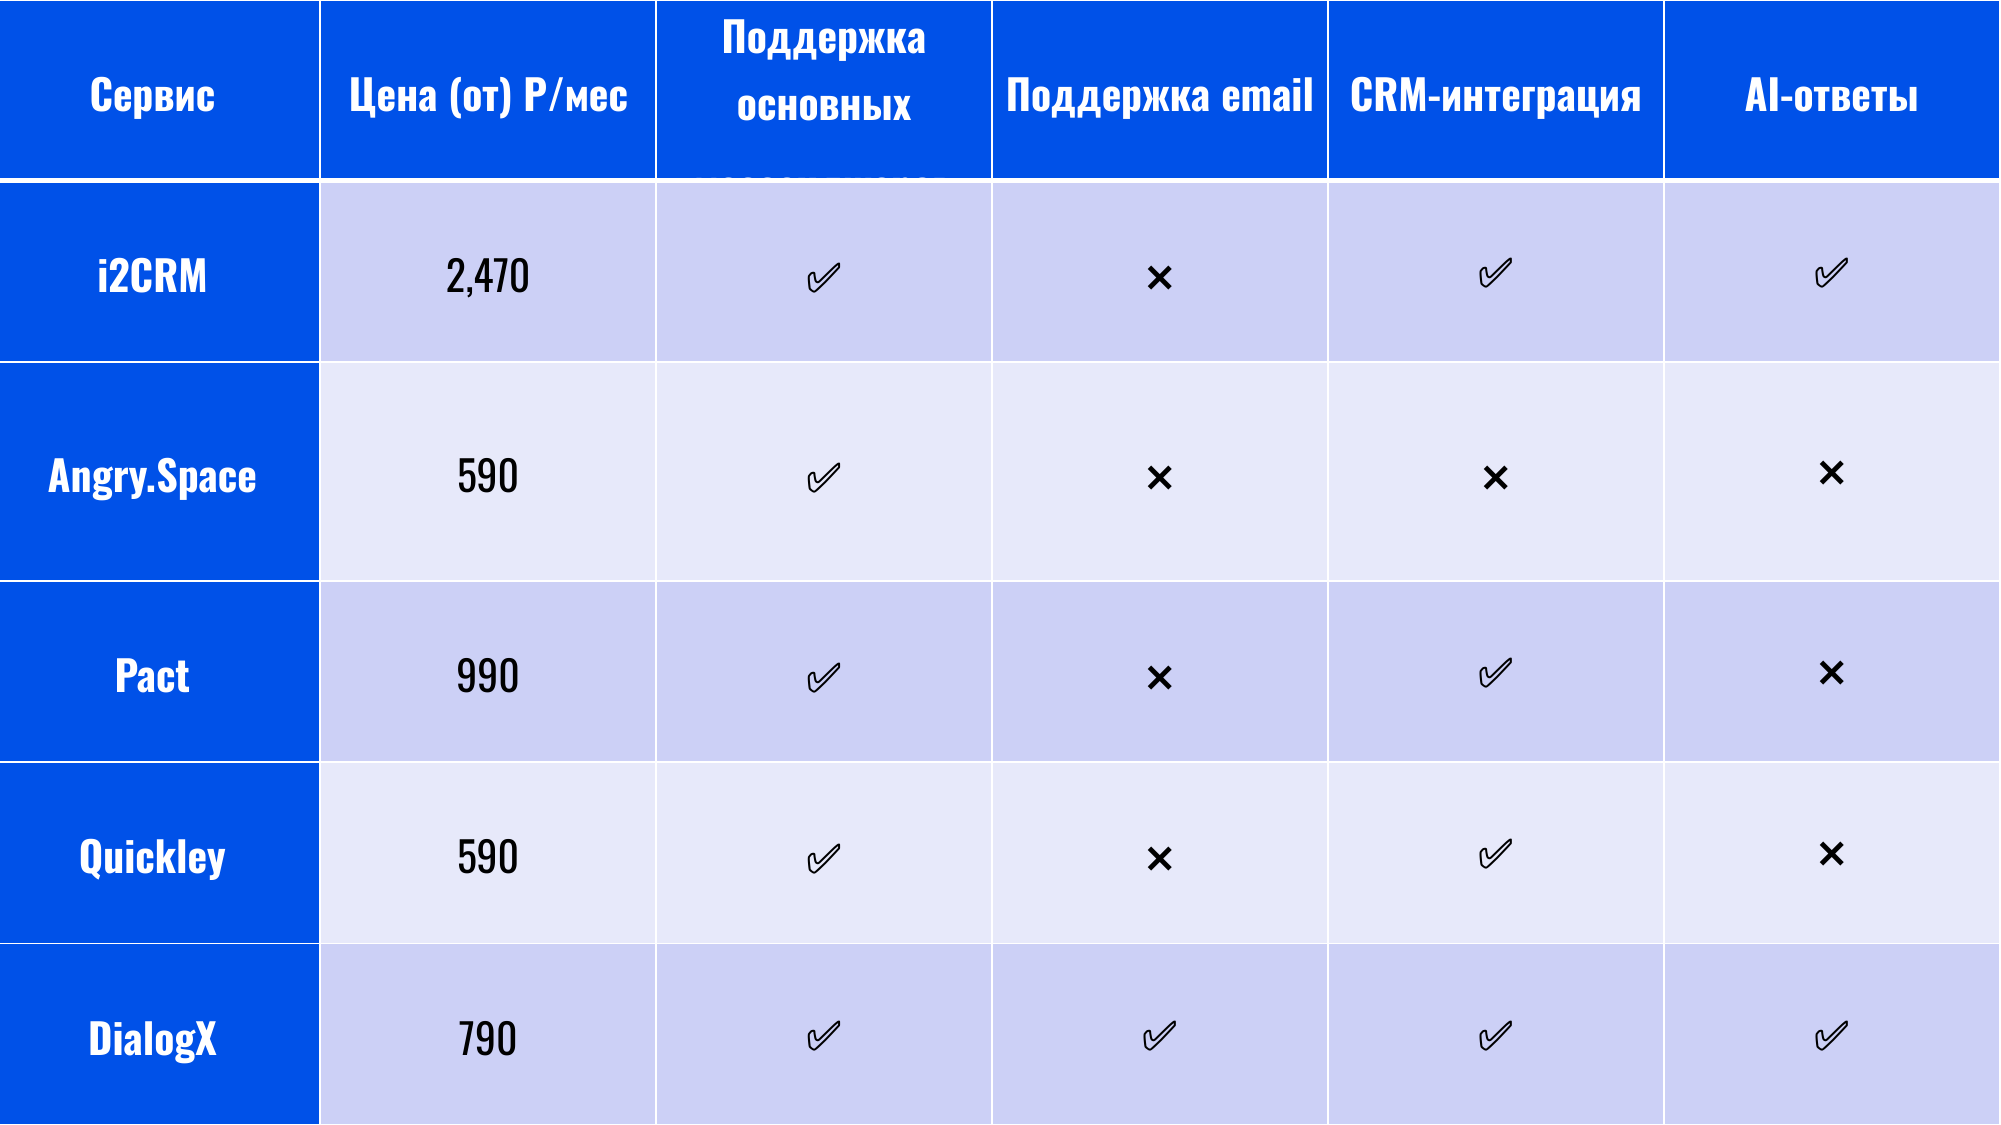

| Сервис | Цена (от) Р/мес | Поддержка основных мессенджеров | Поддержка email | CRM-интеграция | AI-ответы |
| --- | --- | --- | --- | --- | --- |
| i2CRM | 2,470 | ✅ | ❌ | ✅ | ✅ |
| Angry.Space | 590 | ✅ | ❌ | ❌ | ❌ |
| Pact | 990 | ✅ | ❌ | ✅ | ❌ |
| Quickley | 590 | ✅ | ❌ | ✅ | ❌ |
| DialogX | 790 | ✅ | ✅ | ✅ | ✅ |